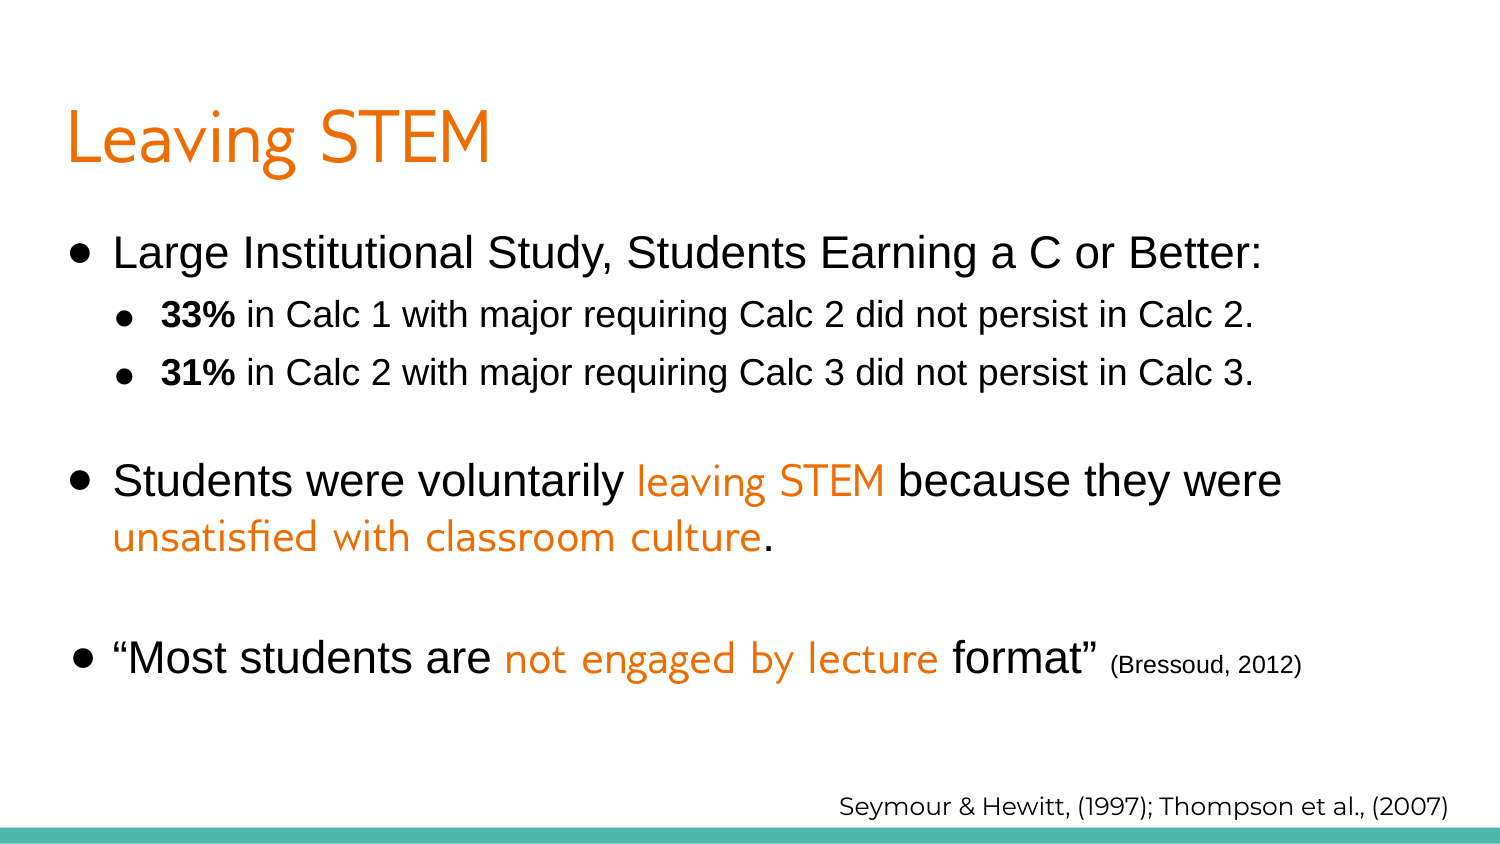

# Leaving STEM
Large Institutional Study, Students Earning a C or Better:
33% in Calc 1 with major requiring Calc 2 did not persist in Calc 2.
31% in Calc 2 with major requiring Calc 3 did not persist in Calc 3.
Students were voluntarily leaving STEM because they were unsatisfied with classroom culture.
“Most students are not engaged by lecture format” (Bressoud, 2012)
Seymour & Hewitt, (1997); Thompson et al., (2007)